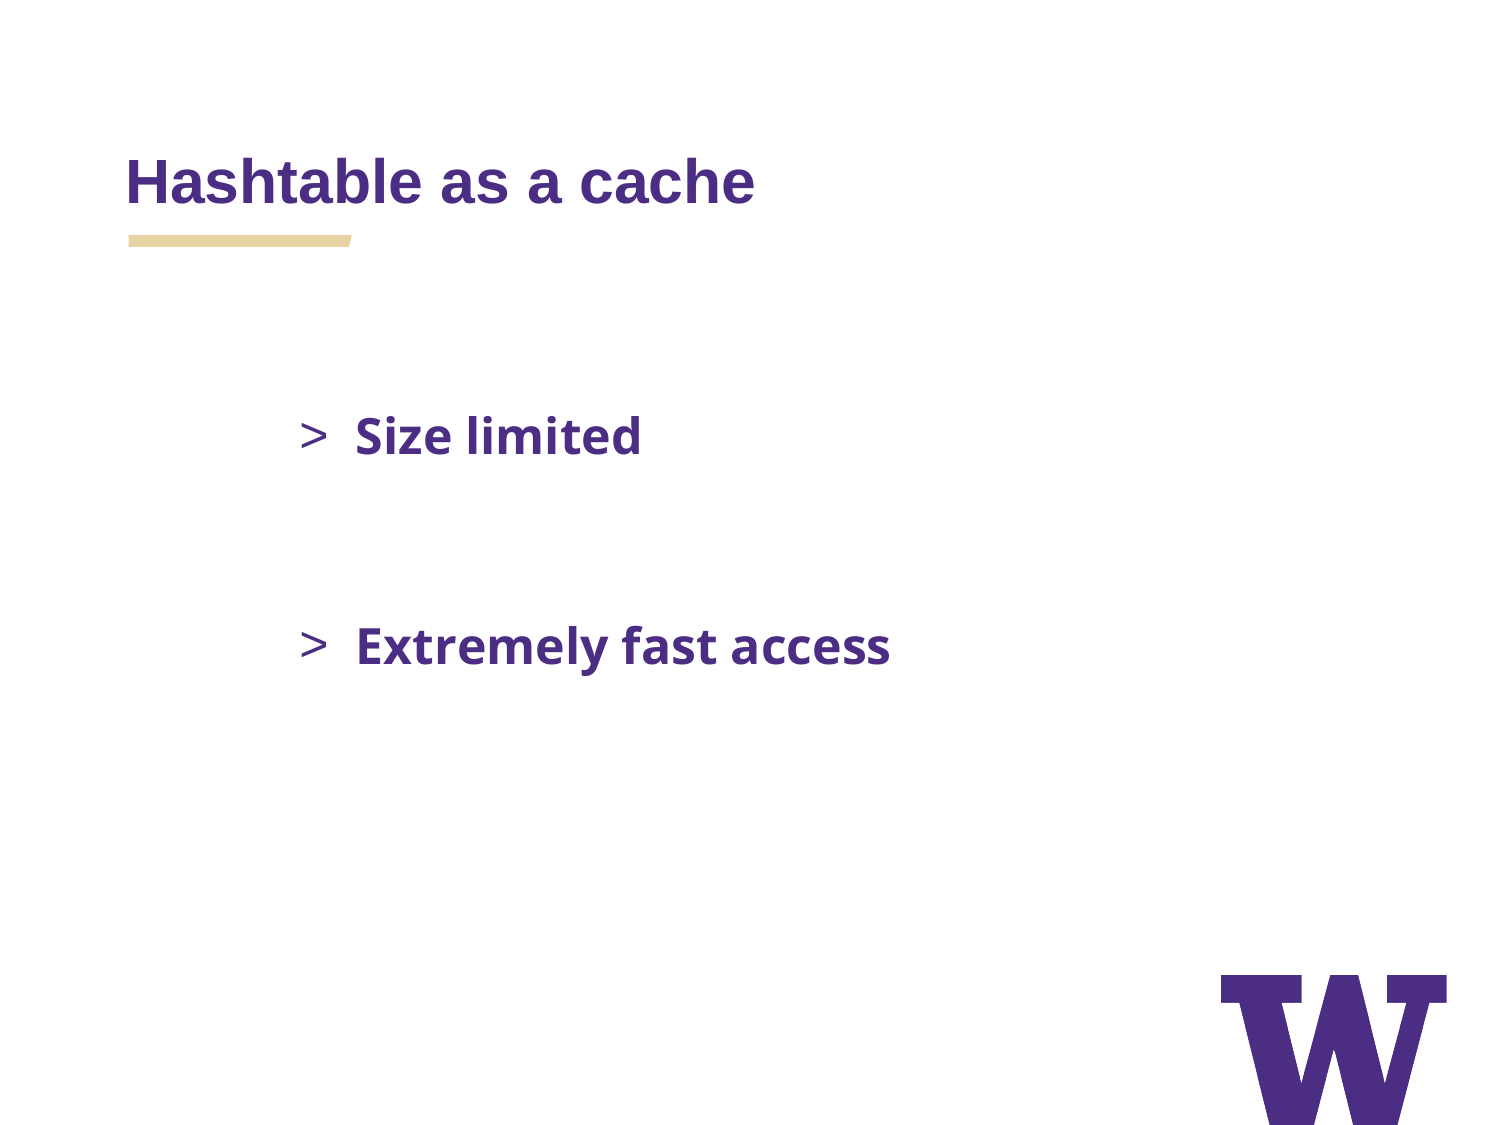

# Hashtable as a cache
Size limited

Extremely fast access